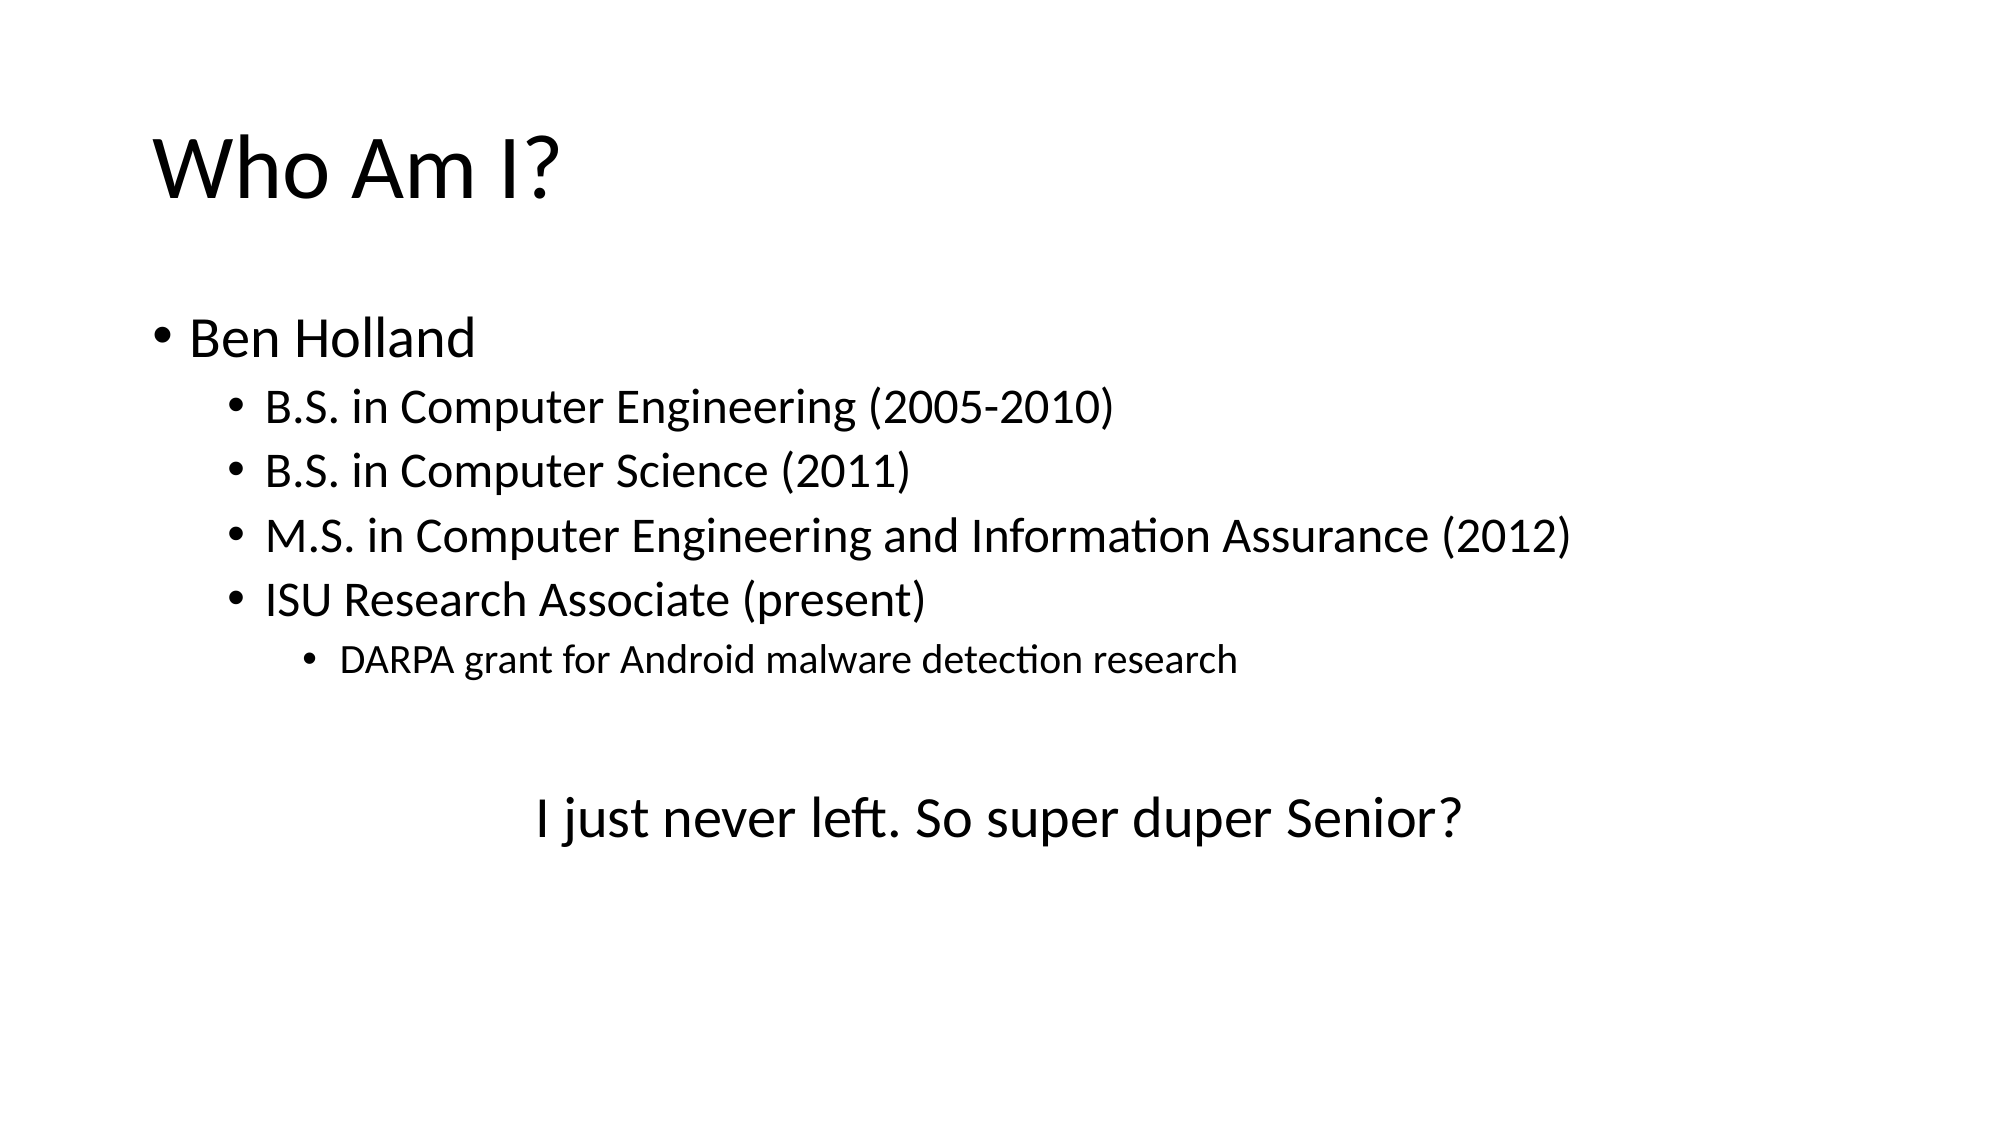

# Who Am I?
Ben Holland
B.S. in Computer Engineering (2005-2010)
B.S. in Computer Science (2011)
M.S. in Computer Engineering and Information Assurance (2012)
ISU Research Associate (present)
DARPA grant for Android malware detection research

I just never left. So super duper Senior?